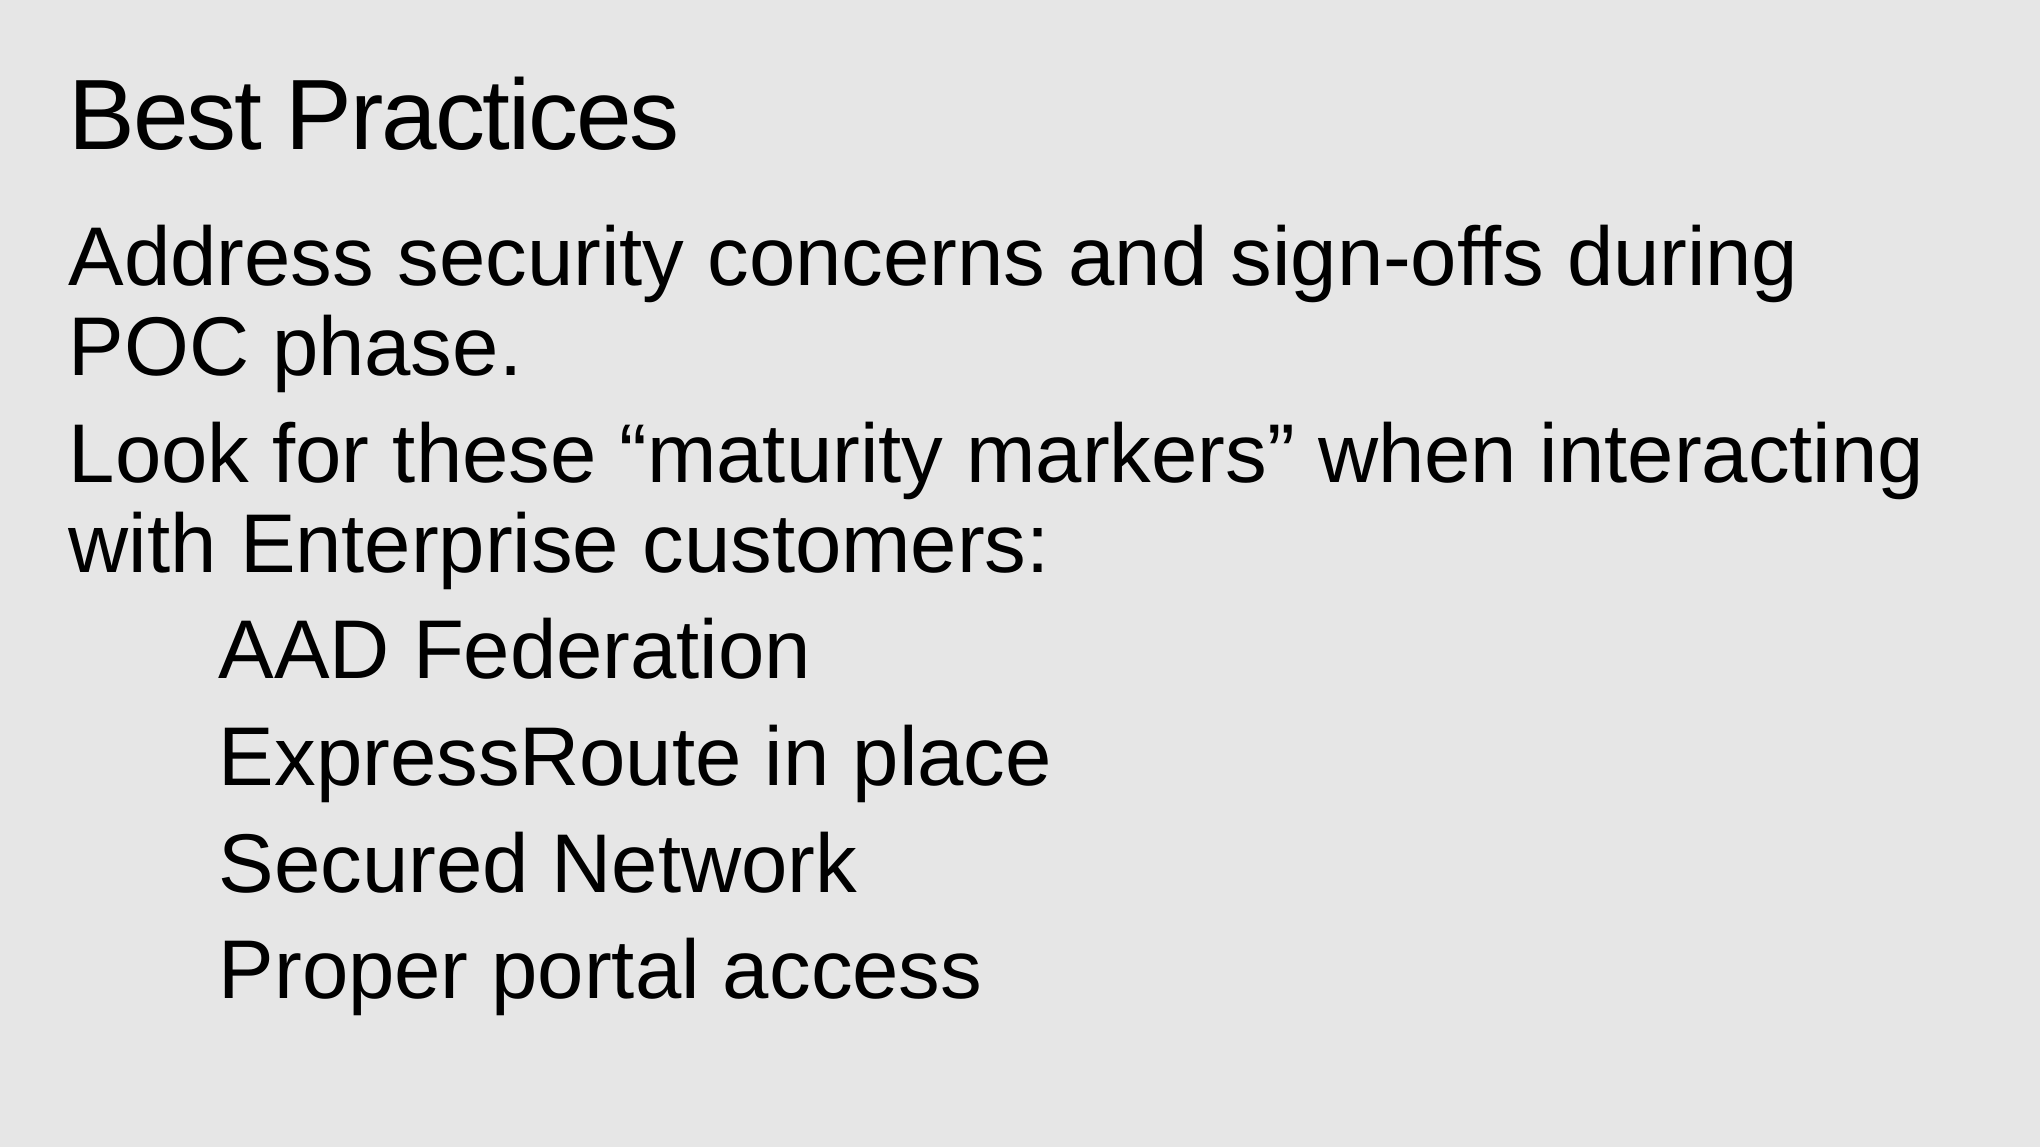

# Best Practices
Address security concerns and sign-offs during POC phase.
Look for these “maturity markers” when interacting with Enterprise customers:
	AAD Federation
	ExpressRoute in place
	Secured Network
	Proper portal access